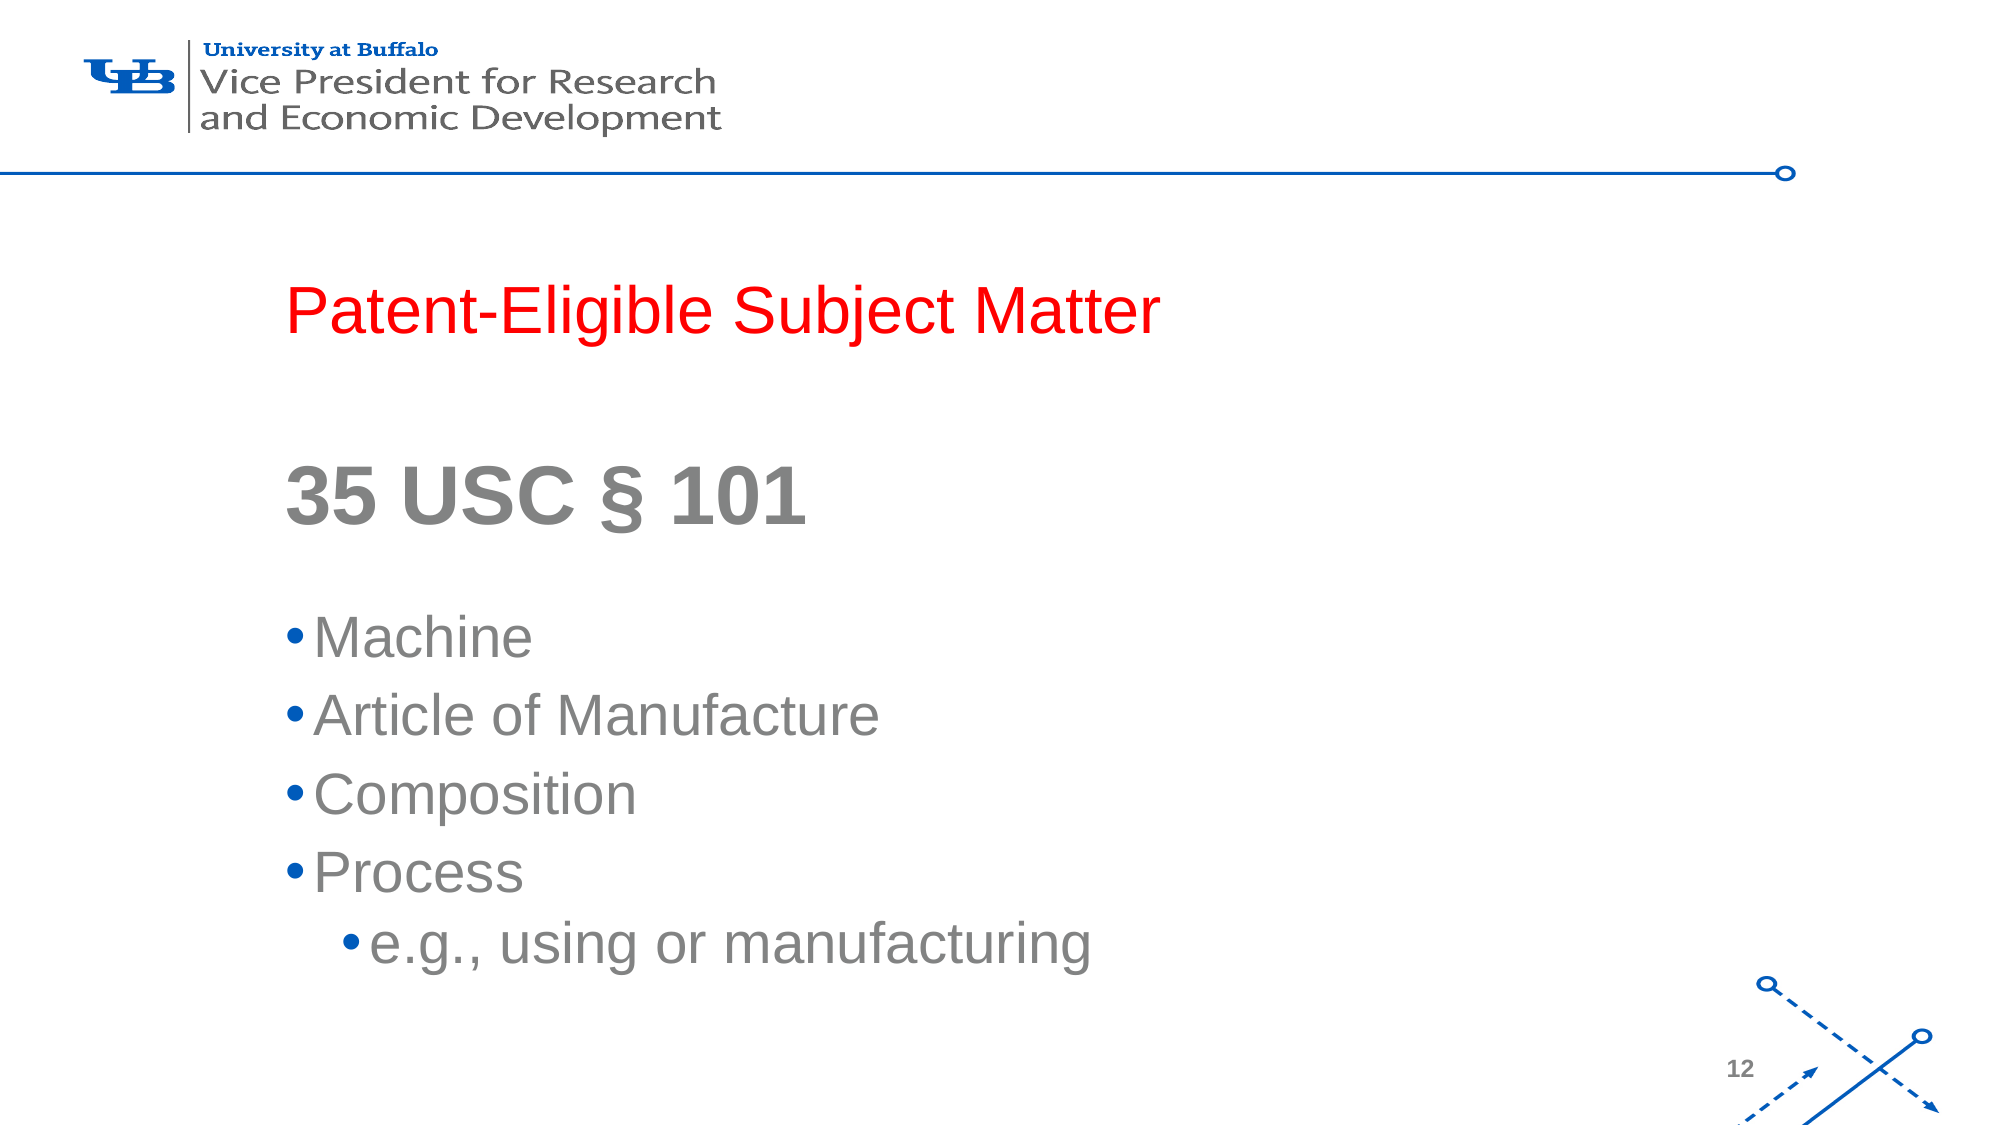

# Patent-Eligible Subject Matter
35 USC § 101

Machine
Article of Manufacture
Composition
Process
e.g., using or manufacturing